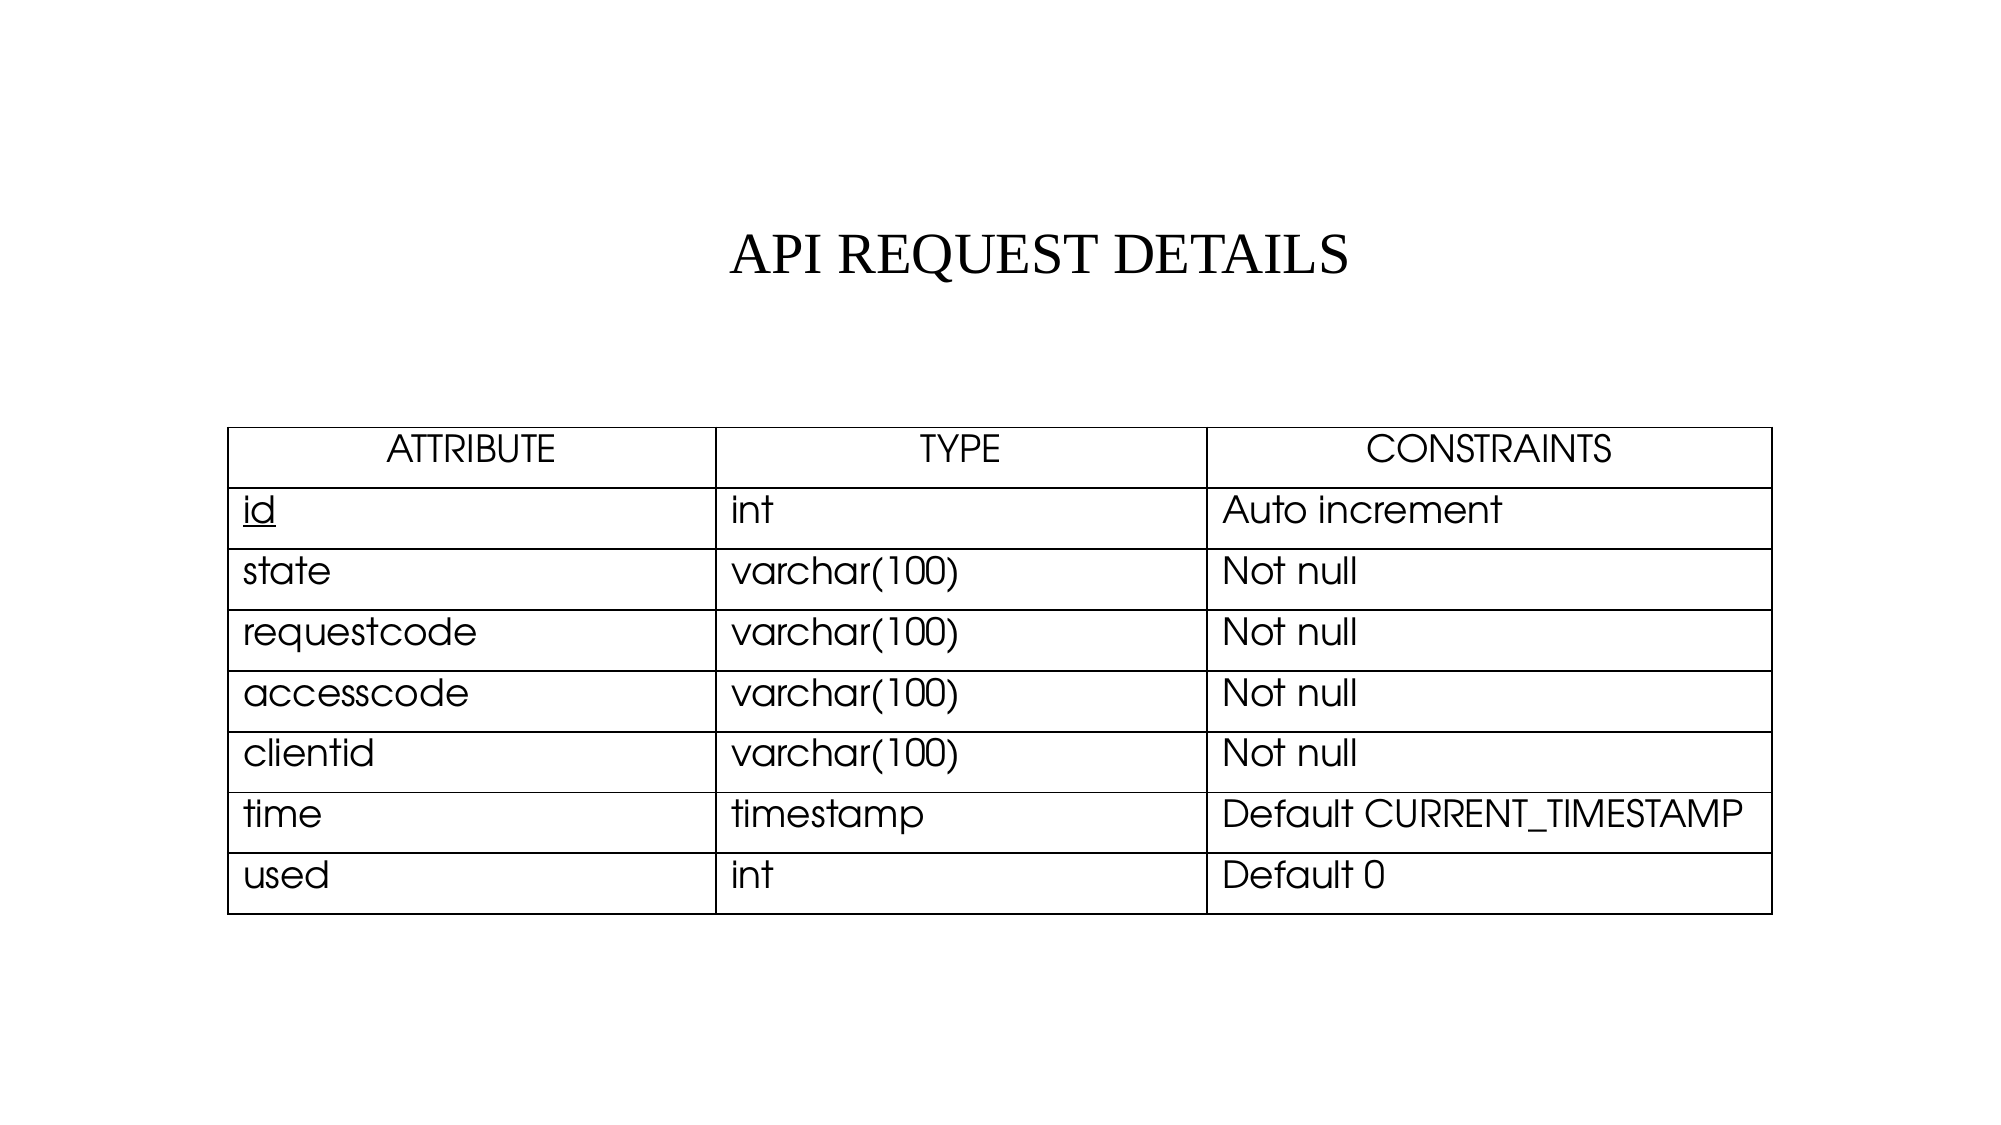

31
# API REQUEST DETAILS
| ATTRIBUTE | TYPE | CONSTRAINTS |
| --- | --- | --- |
| id | int | Auto increment |
| state | varchar(100) | Not null |
| requestcode | varchar(100) | Not null |
| accesscode | varchar(100) | Not null |
| clientid | varchar(100) | Not null |
| time | timestamp | Default CURRENT\_TIMESTAMP |
| used | int | Default 0 |